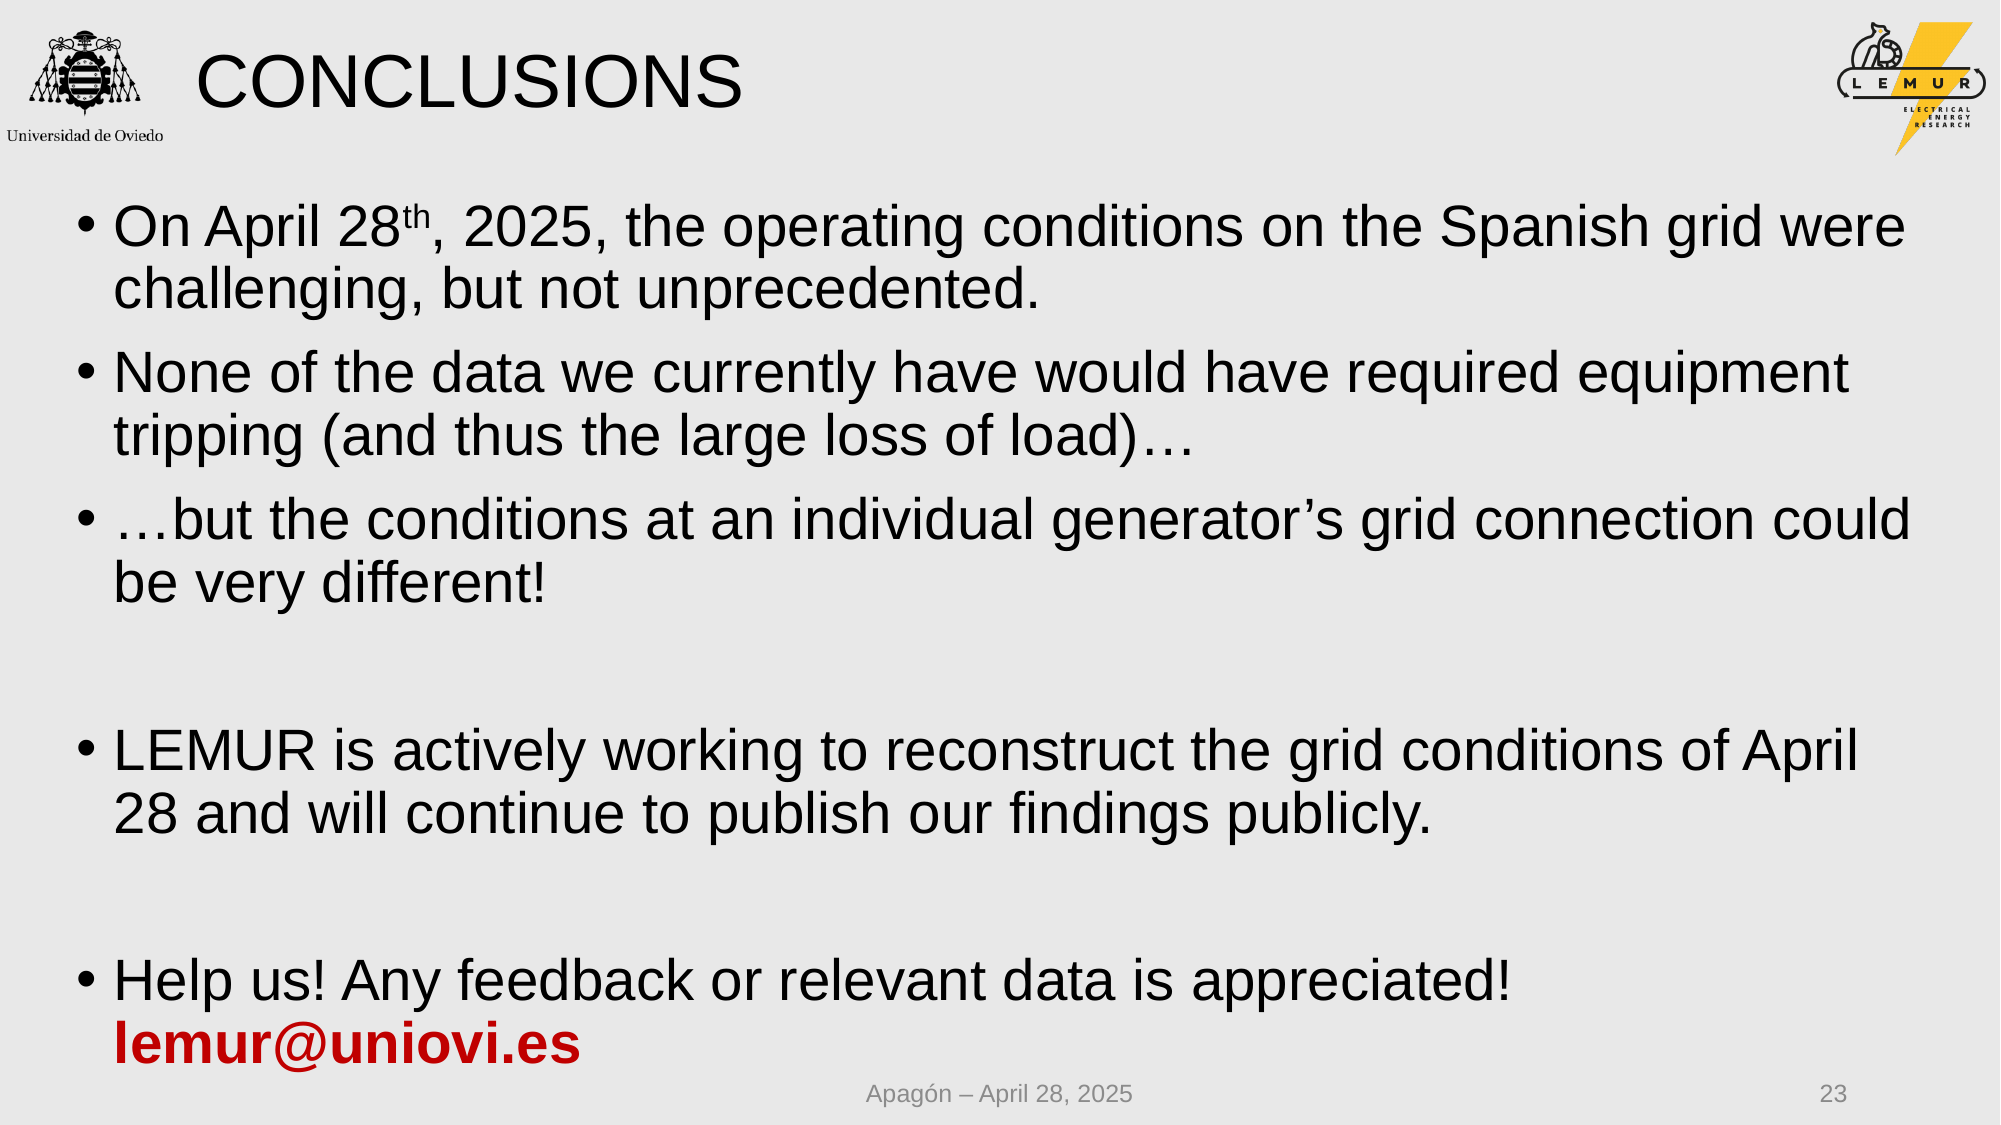

# Conclusions
On April 28th, 2025, the operating conditions on the Spanish grid were challenging, but not unprecedented.
None of the data we currently have would have required equipment tripping (and thus the large loss of load)…
…but the conditions at an individual generator’s grid connection could be very different!

LEMUR is actively working to reconstruct the grid conditions of April 28 and will continue to publish our findings publicly.

Help us! Any feedback or relevant data is appreciated! lemur@uniovi.es

23
Apagón – April 28, 2025